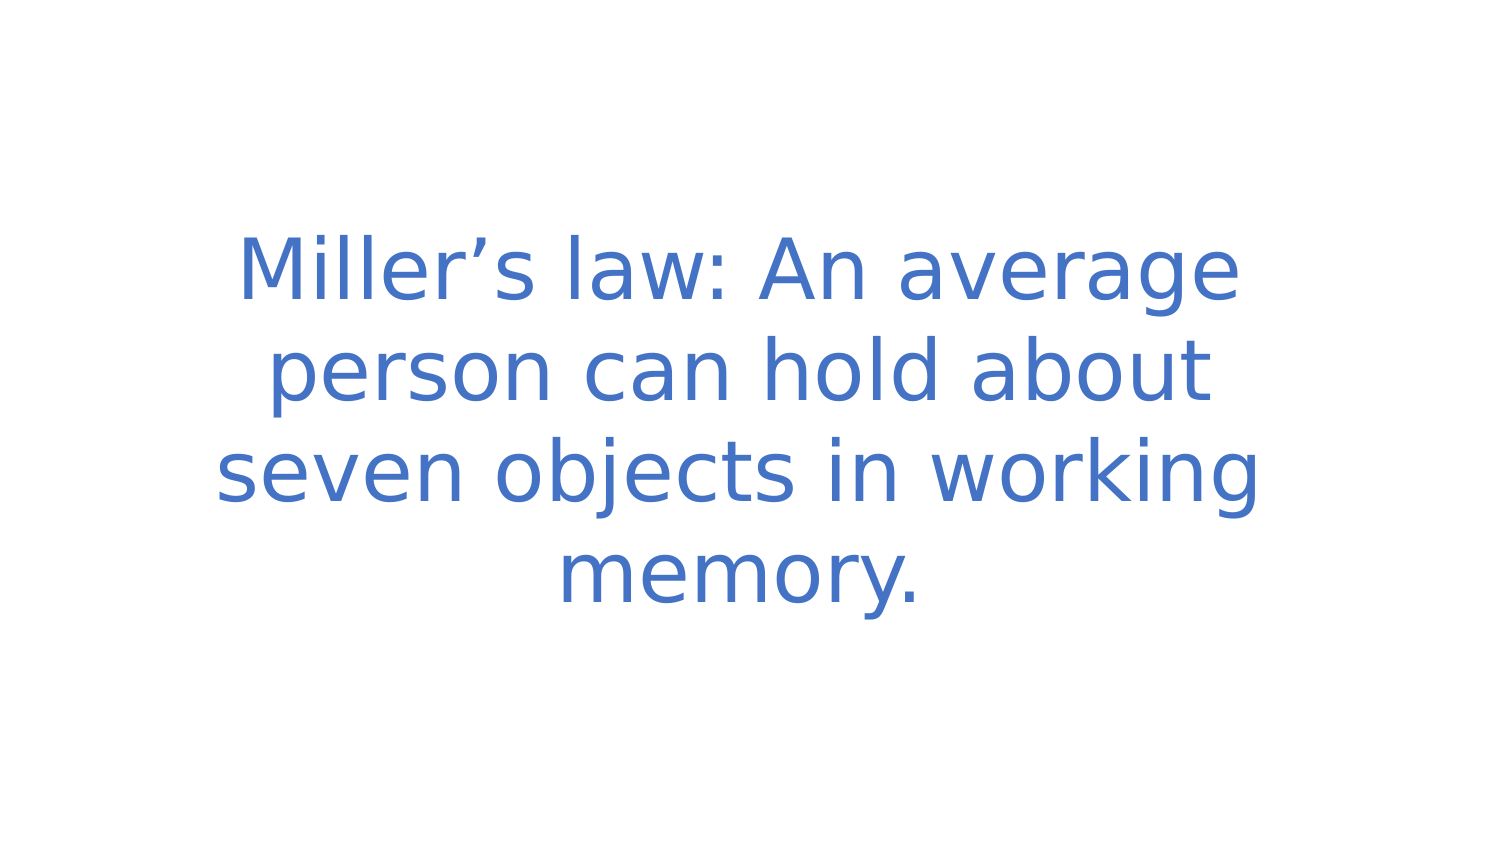

Miller’s law: An average person can hold about seven objects in working memory.